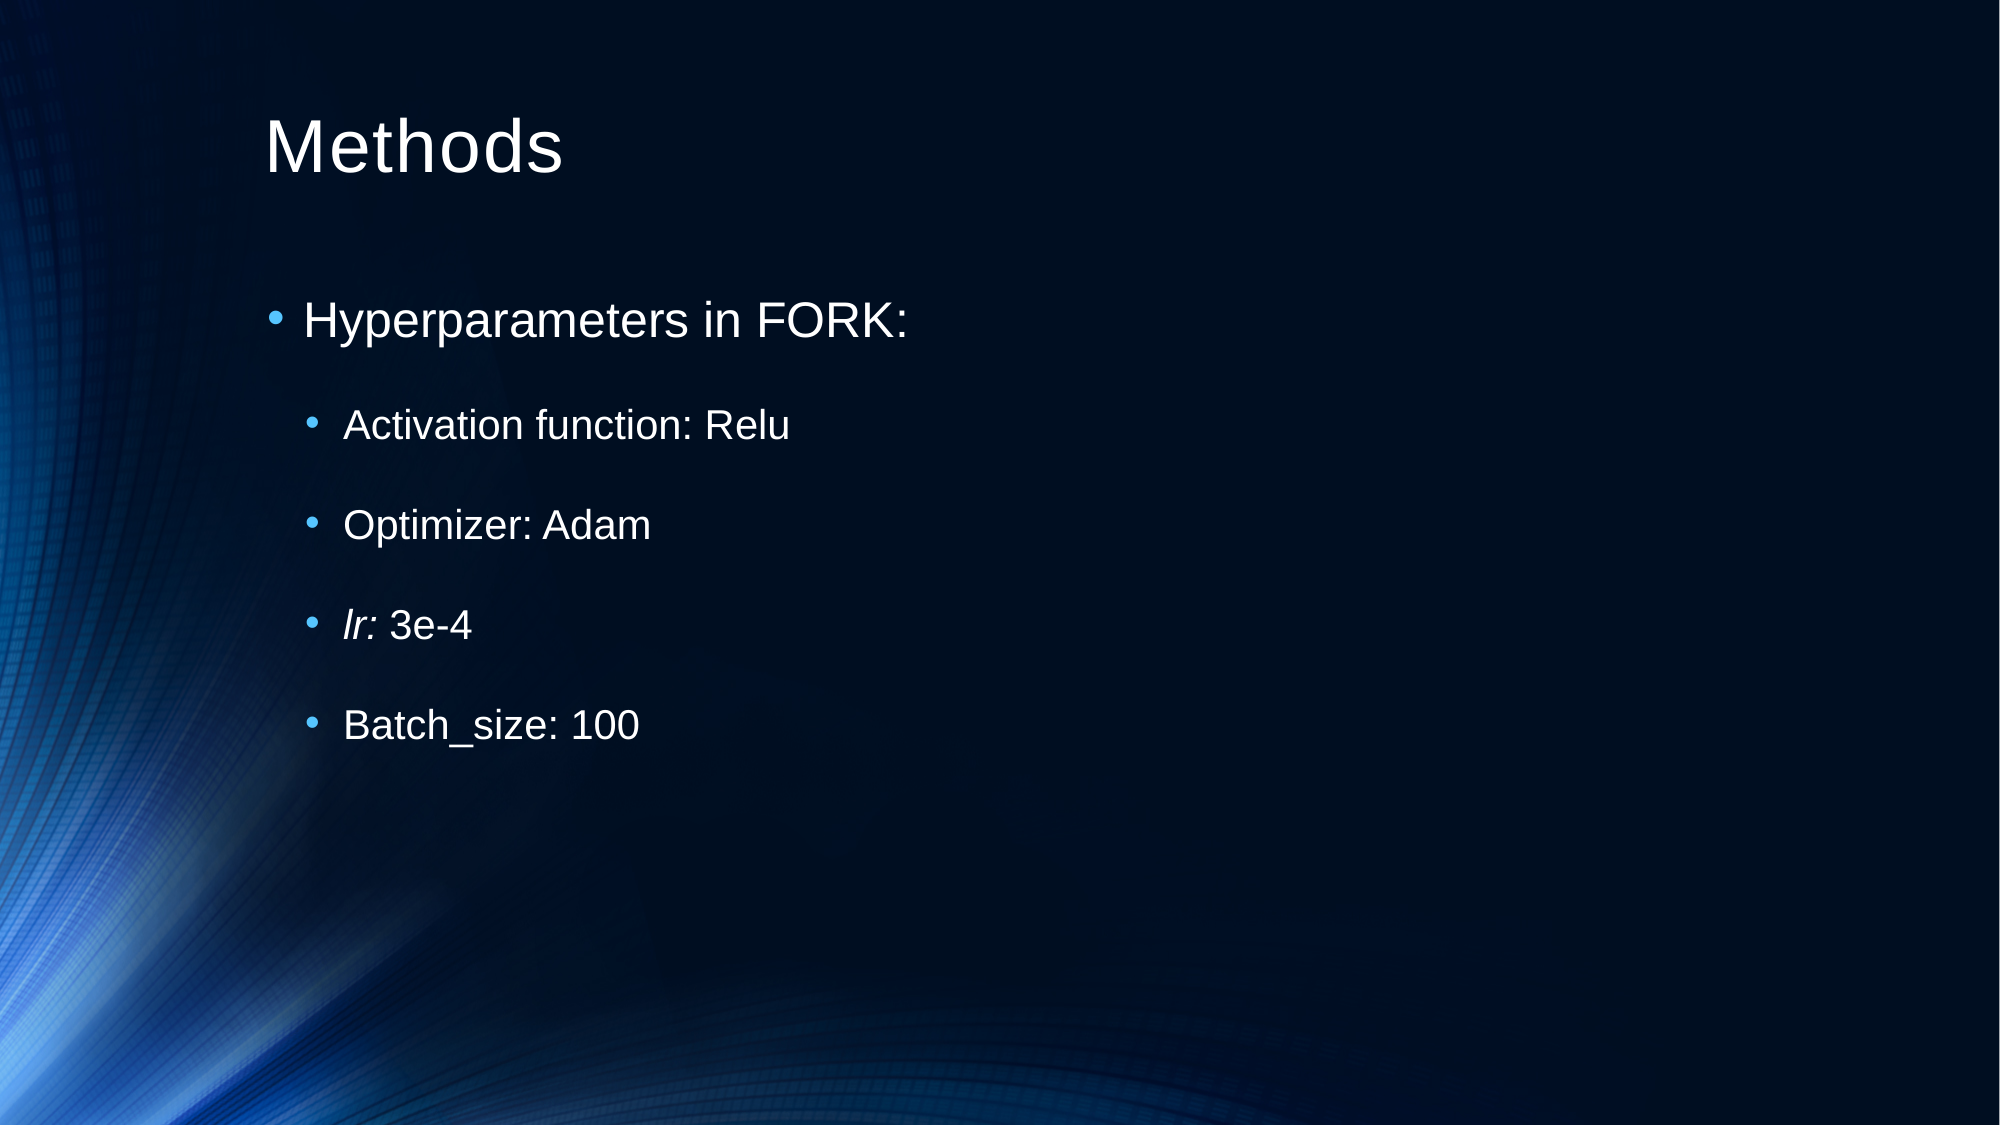

# Methods
Hyperparameters in FORK:
Activation function: Relu
Optimizer: Adam
lr: 3e-4
Batch_size: 100